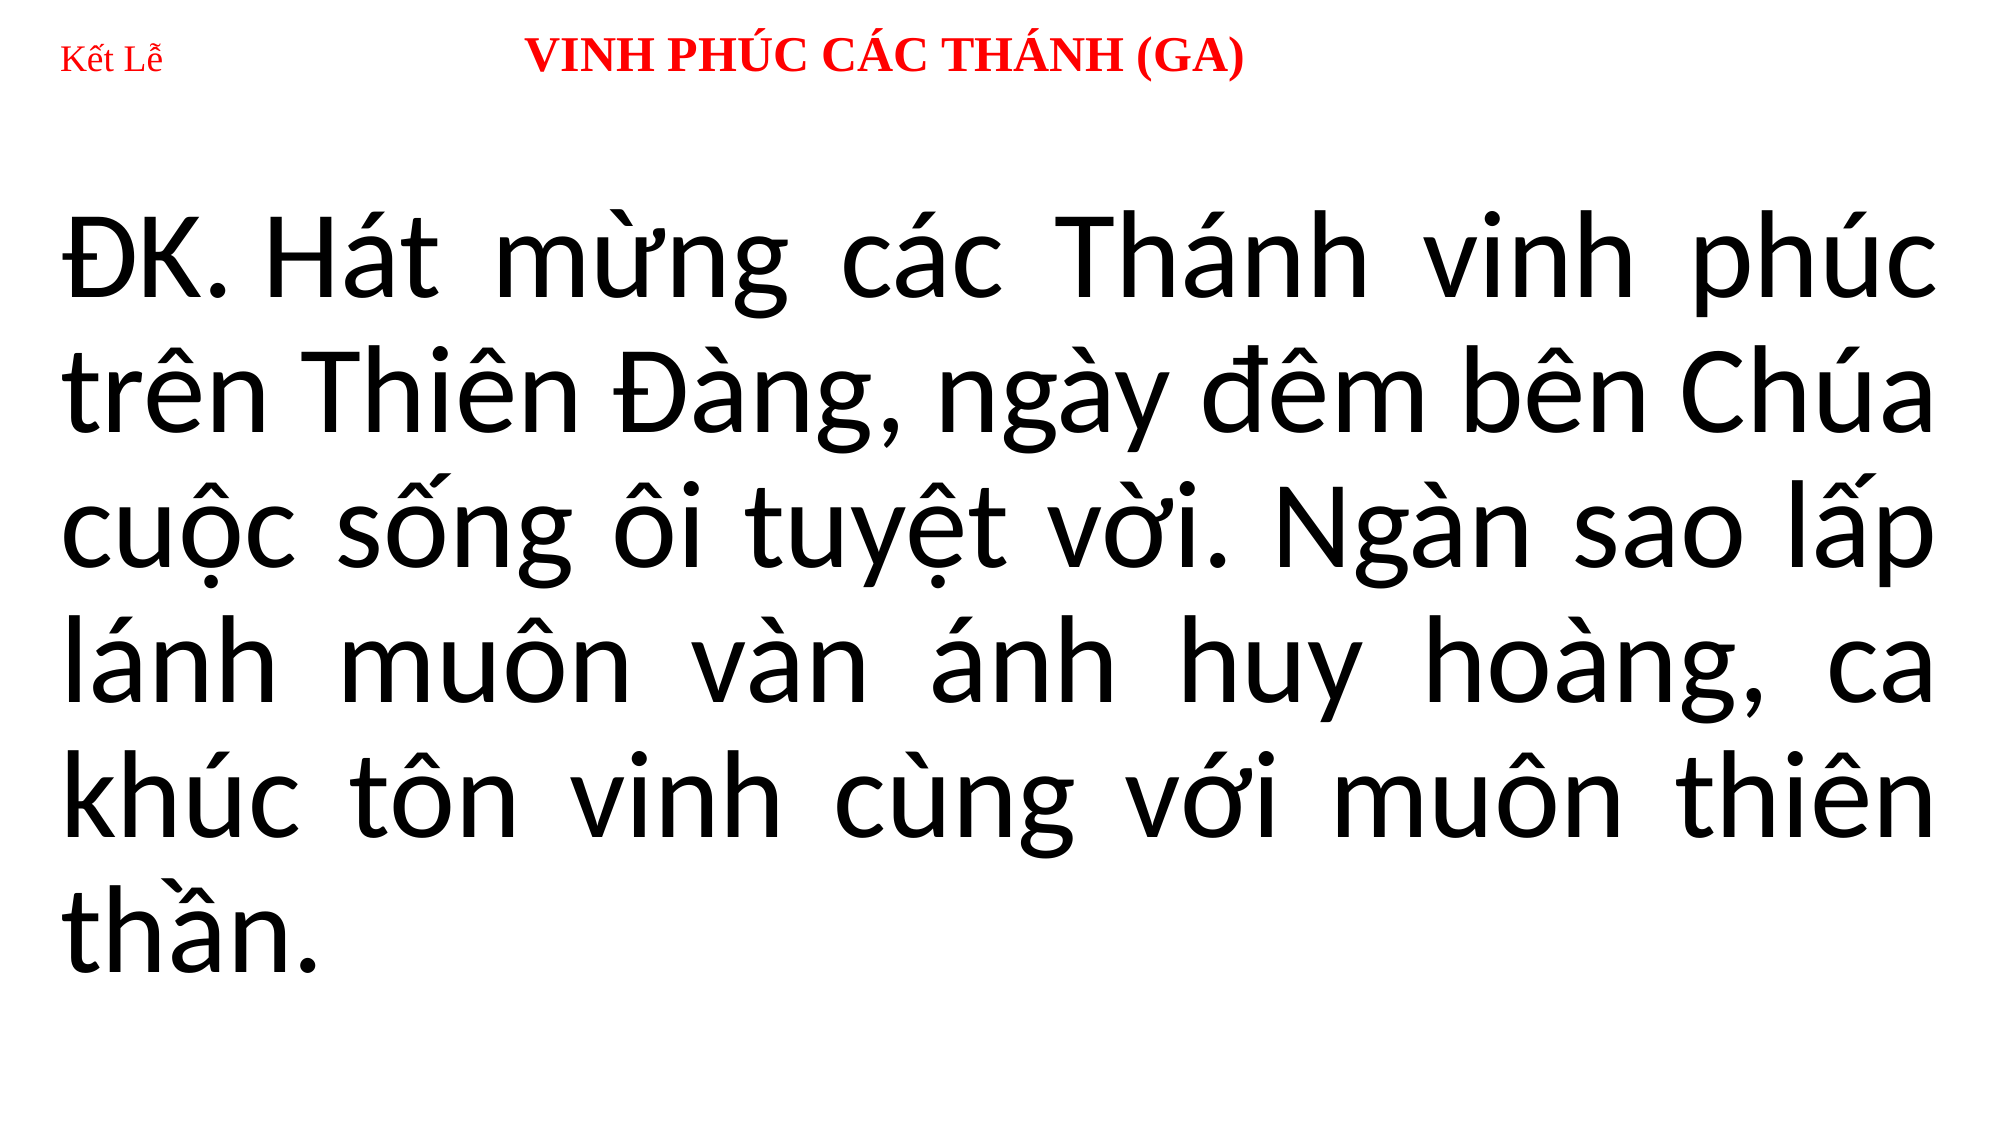

# Kết Lễ                                      VINH PHÚC CÁC THÁNH (GA)
ĐK. Hát mừng các Thánh vinh phúc trên Thiên Đàng, ngày đêm bên Chúa cuộc sống ôi tuyệt vời. Ngàn sao lấp lánh muôn vàn ánh huy hoàng, ca khúc tôn vinh cùng với muôn thiên thần.